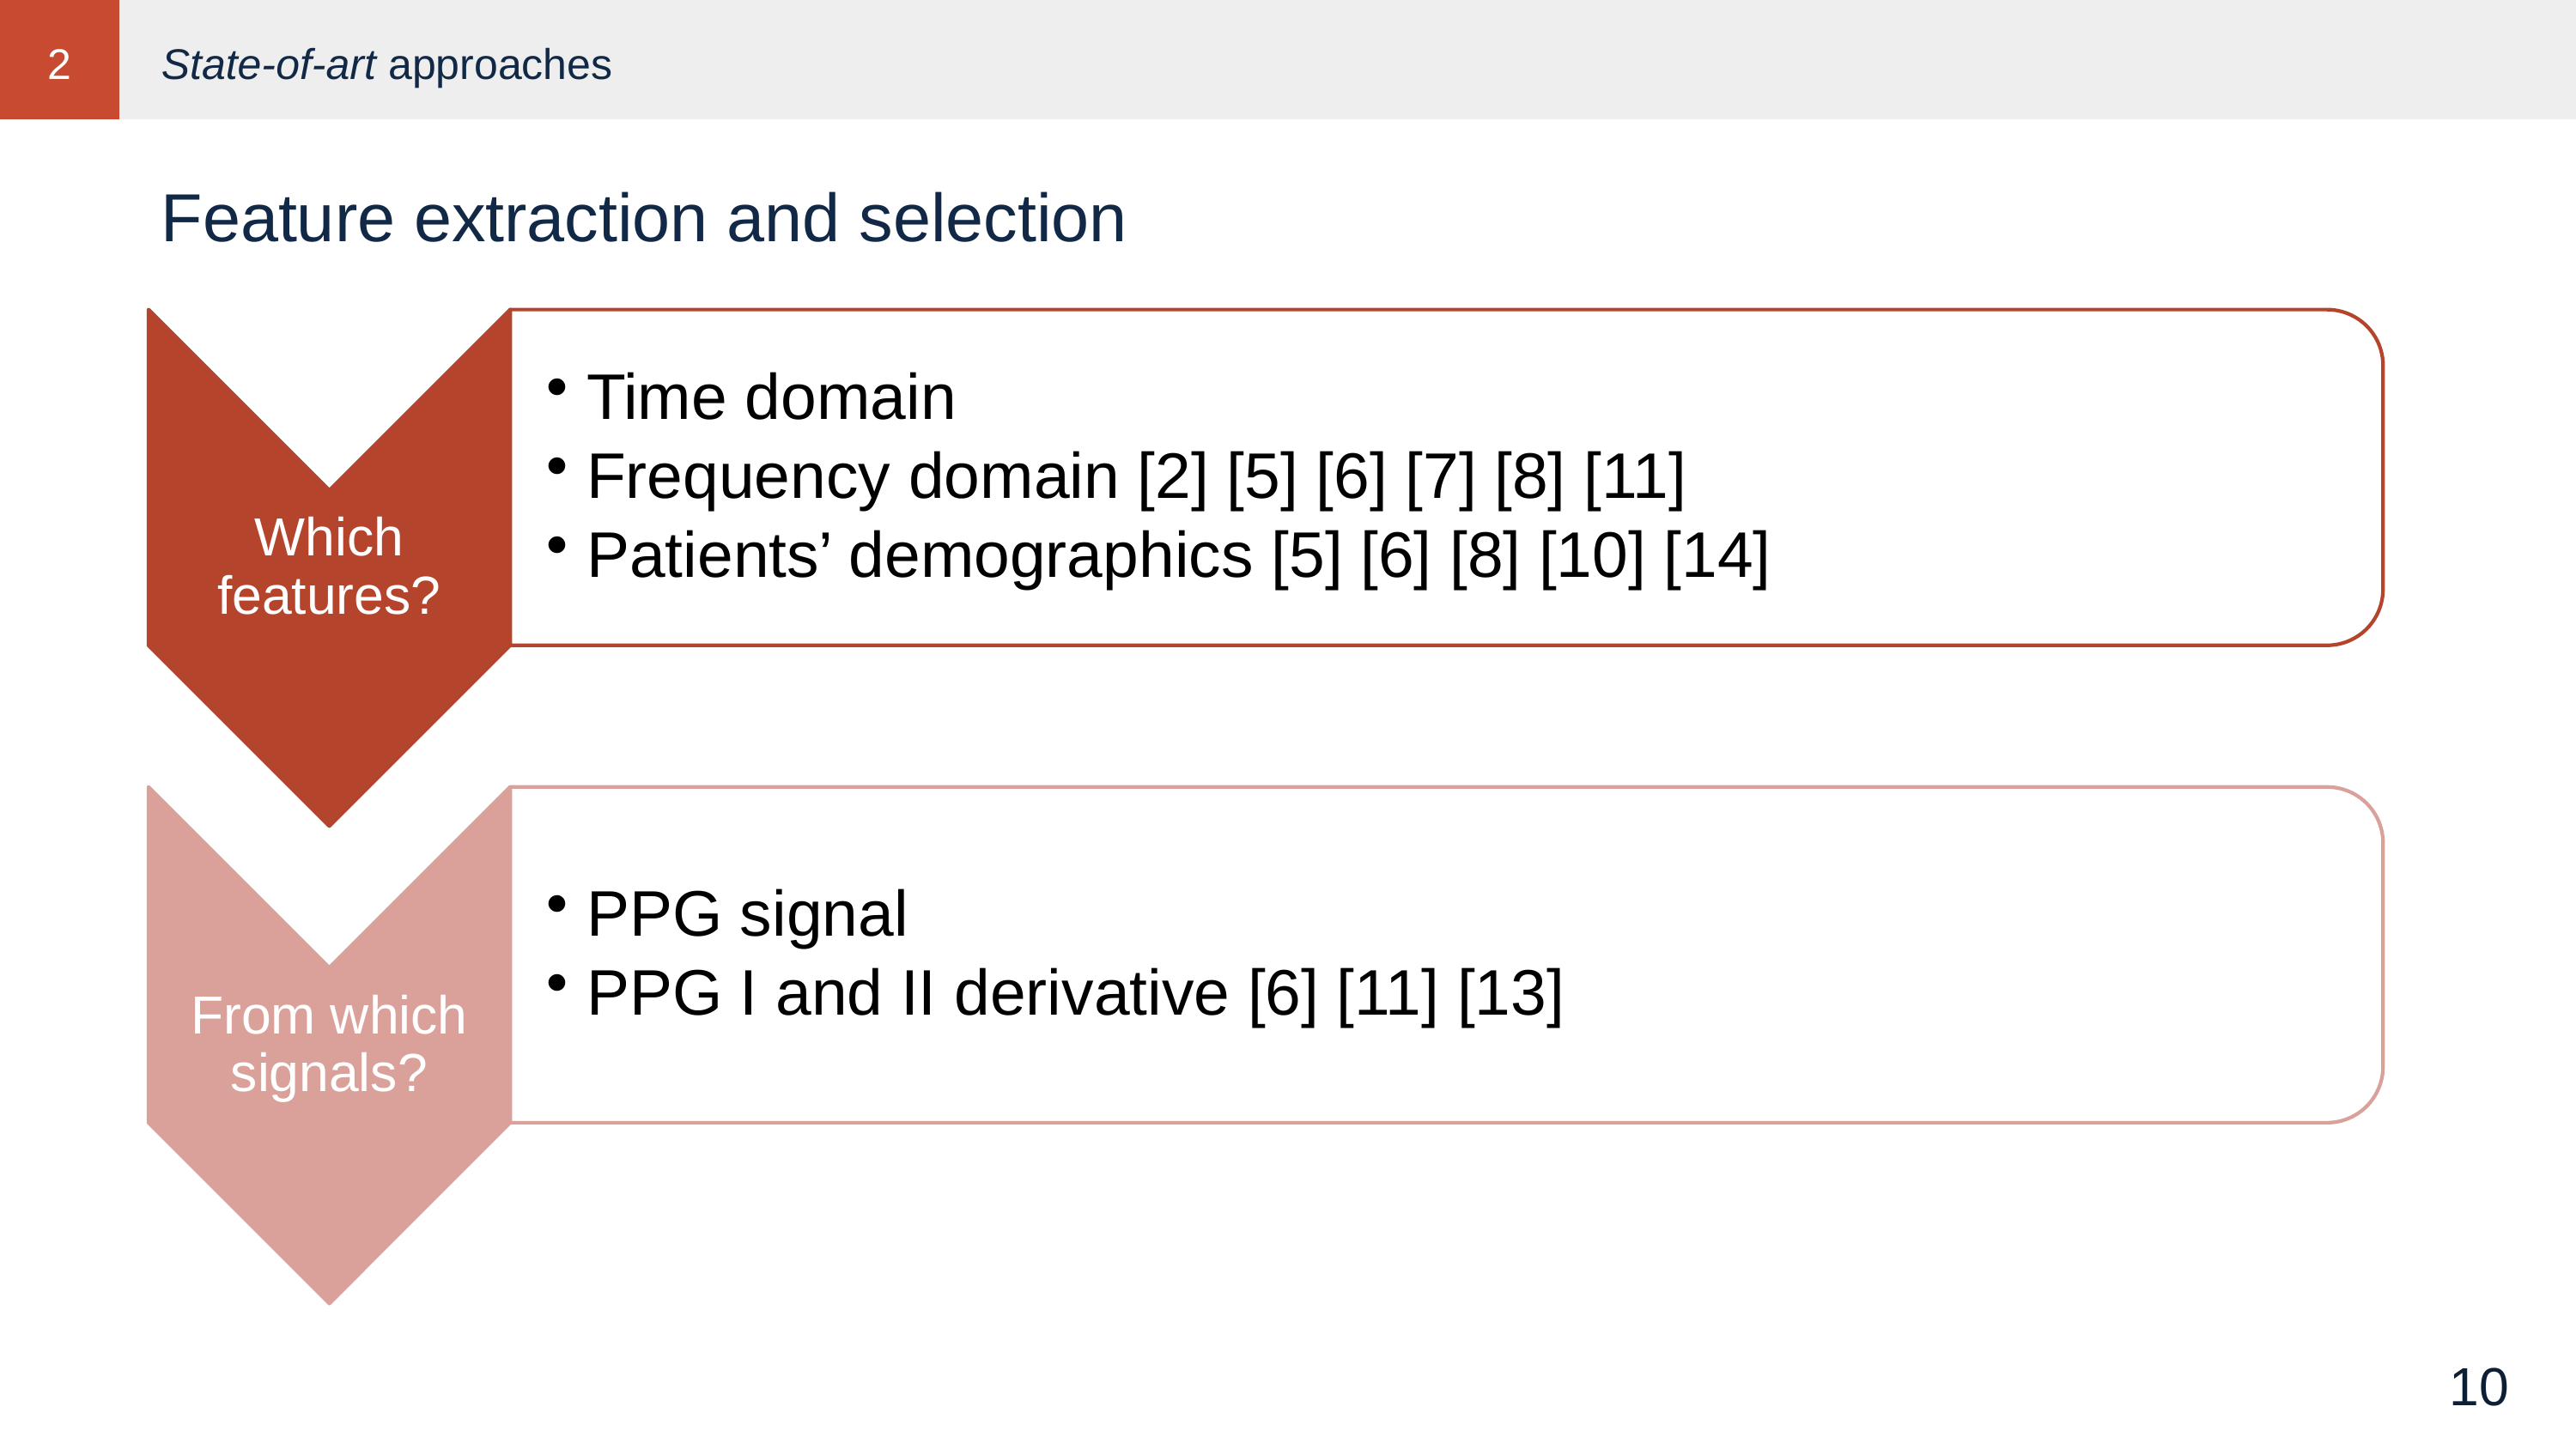

2
State-of-art approaches
Feature extraction and selection
Which features?
Time domain
Frequency domain [2] [5] [6] [7] [8] [11]
Patients’ demographics [5] [6] [8] [10] [14]
From which signals?
PPG signal
PPG I and II derivative [6] [11] [13]
10